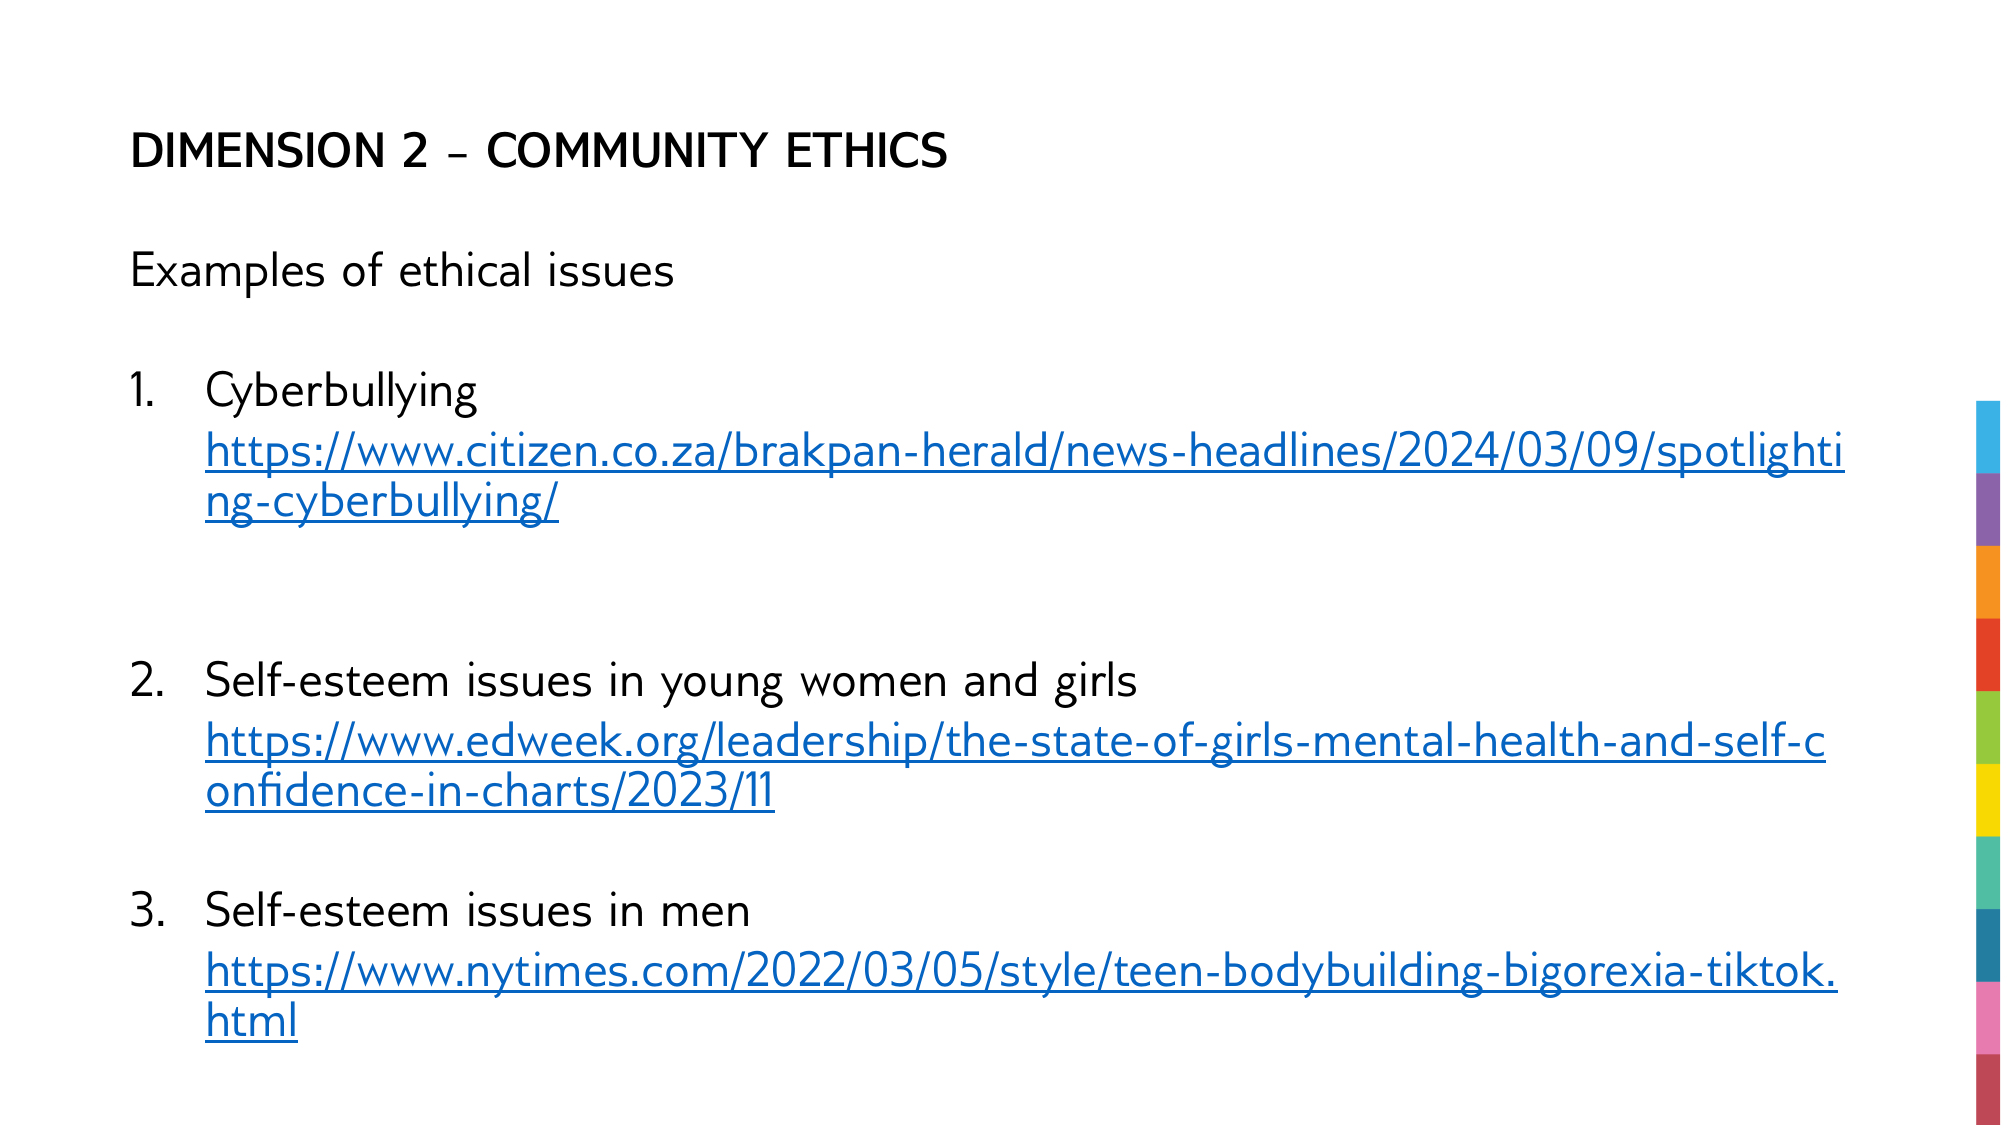

# DIMENSION 2 – COMMUNITY ETHICS
Examples of ethical issues

Cyberbullying
https://www.citizen.co.za/brakpan-herald/news-headlines/2024/03/09/spotlighting-cyberbullying/
Self-esteem issues in young women and girls
https://www.edweek.org/leadership/the-state-of-girls-mental-health-and-self-confidence-in-charts/2023/11

Self-esteem issues in men
https://www.nytimes.com/2022/03/05/style/teen-bodybuilding-bigorexia-tiktok.html